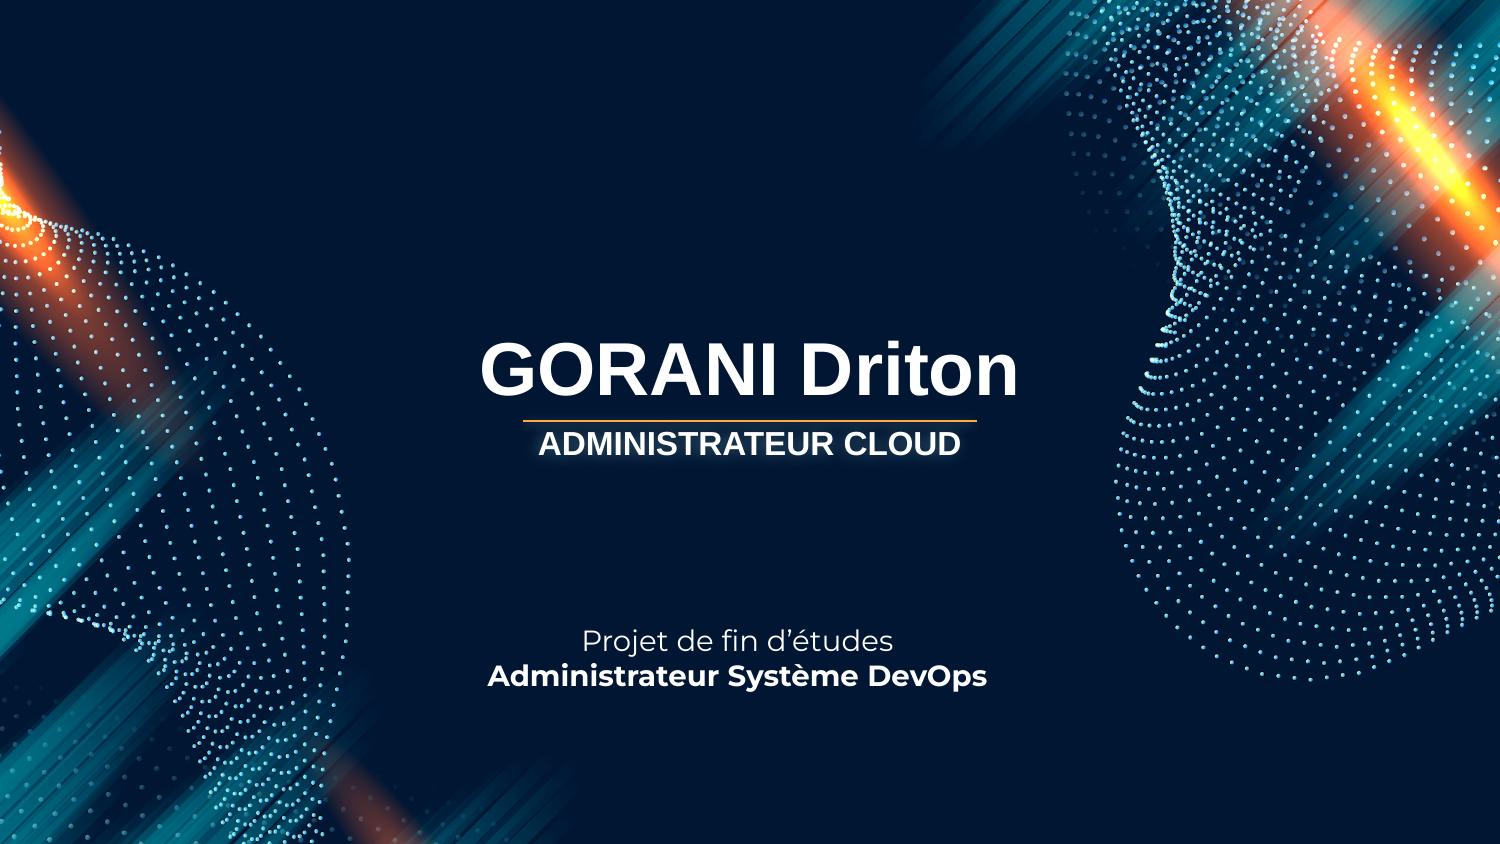

GORANI Driton
# ADMINISTRATEUR CLOUD
Projet de fin d’études
Administrateur Système DevOps